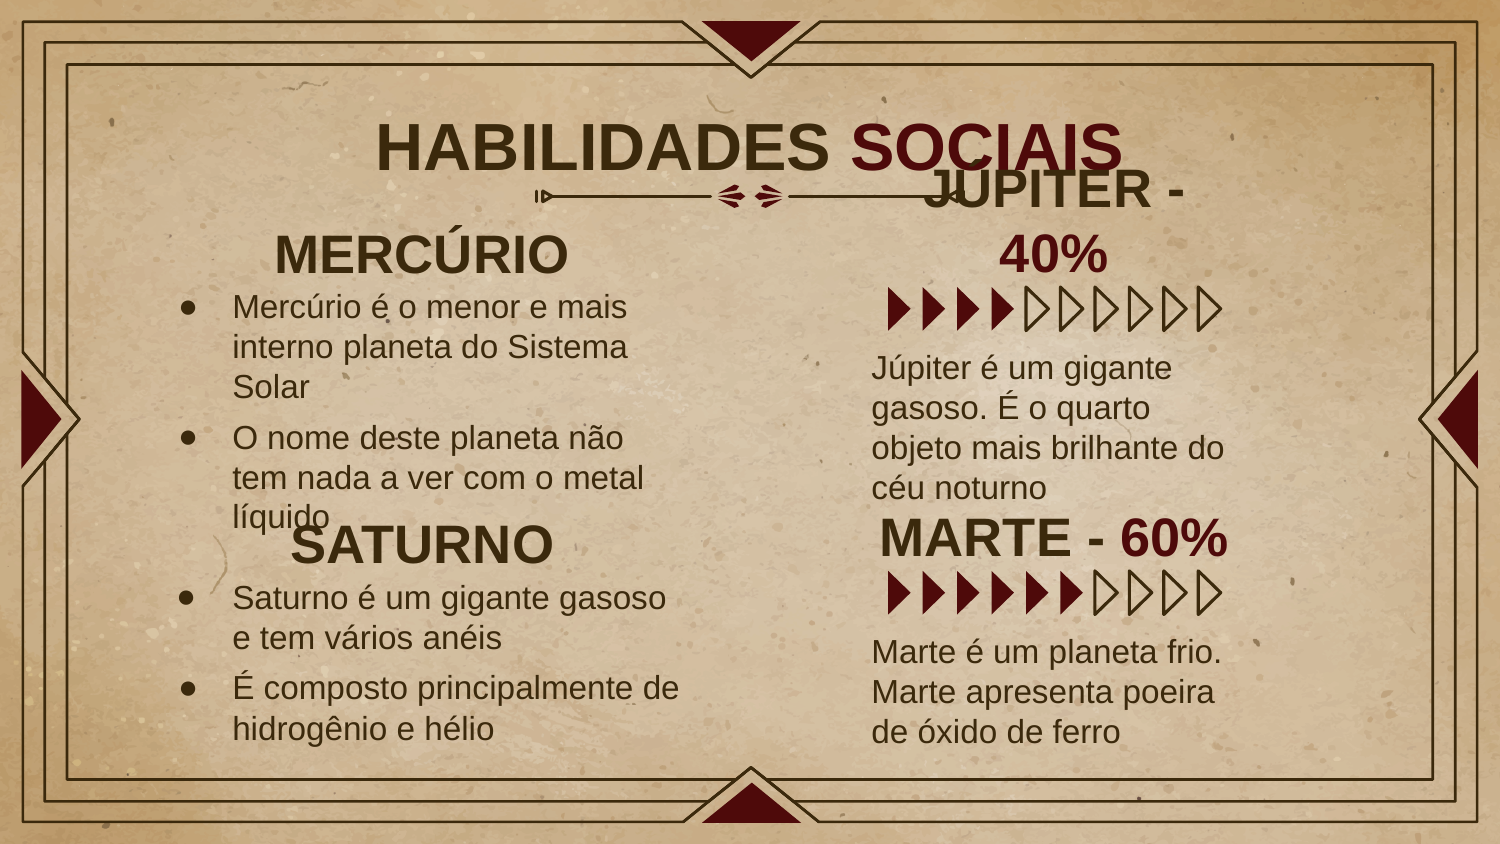

# HABILIDADES SOCIAIS
MERCÚRIO
JÚPITER - 40%
Mercúrio é o menor e mais interno planeta do Sistema Solar
O nome deste planeta não tem nada a ver com o metal líquido

Júpiter é um gigante gasoso. É o quarto objeto mais brilhante do céu noturno
SATURNO
MARTE - 60%

Saturno é um gigante gasoso e tem vários anéis
É composto principalmente de hidrogênio e hélio

Marte é um planeta frio. Marte apresenta poeira de óxido de ferro